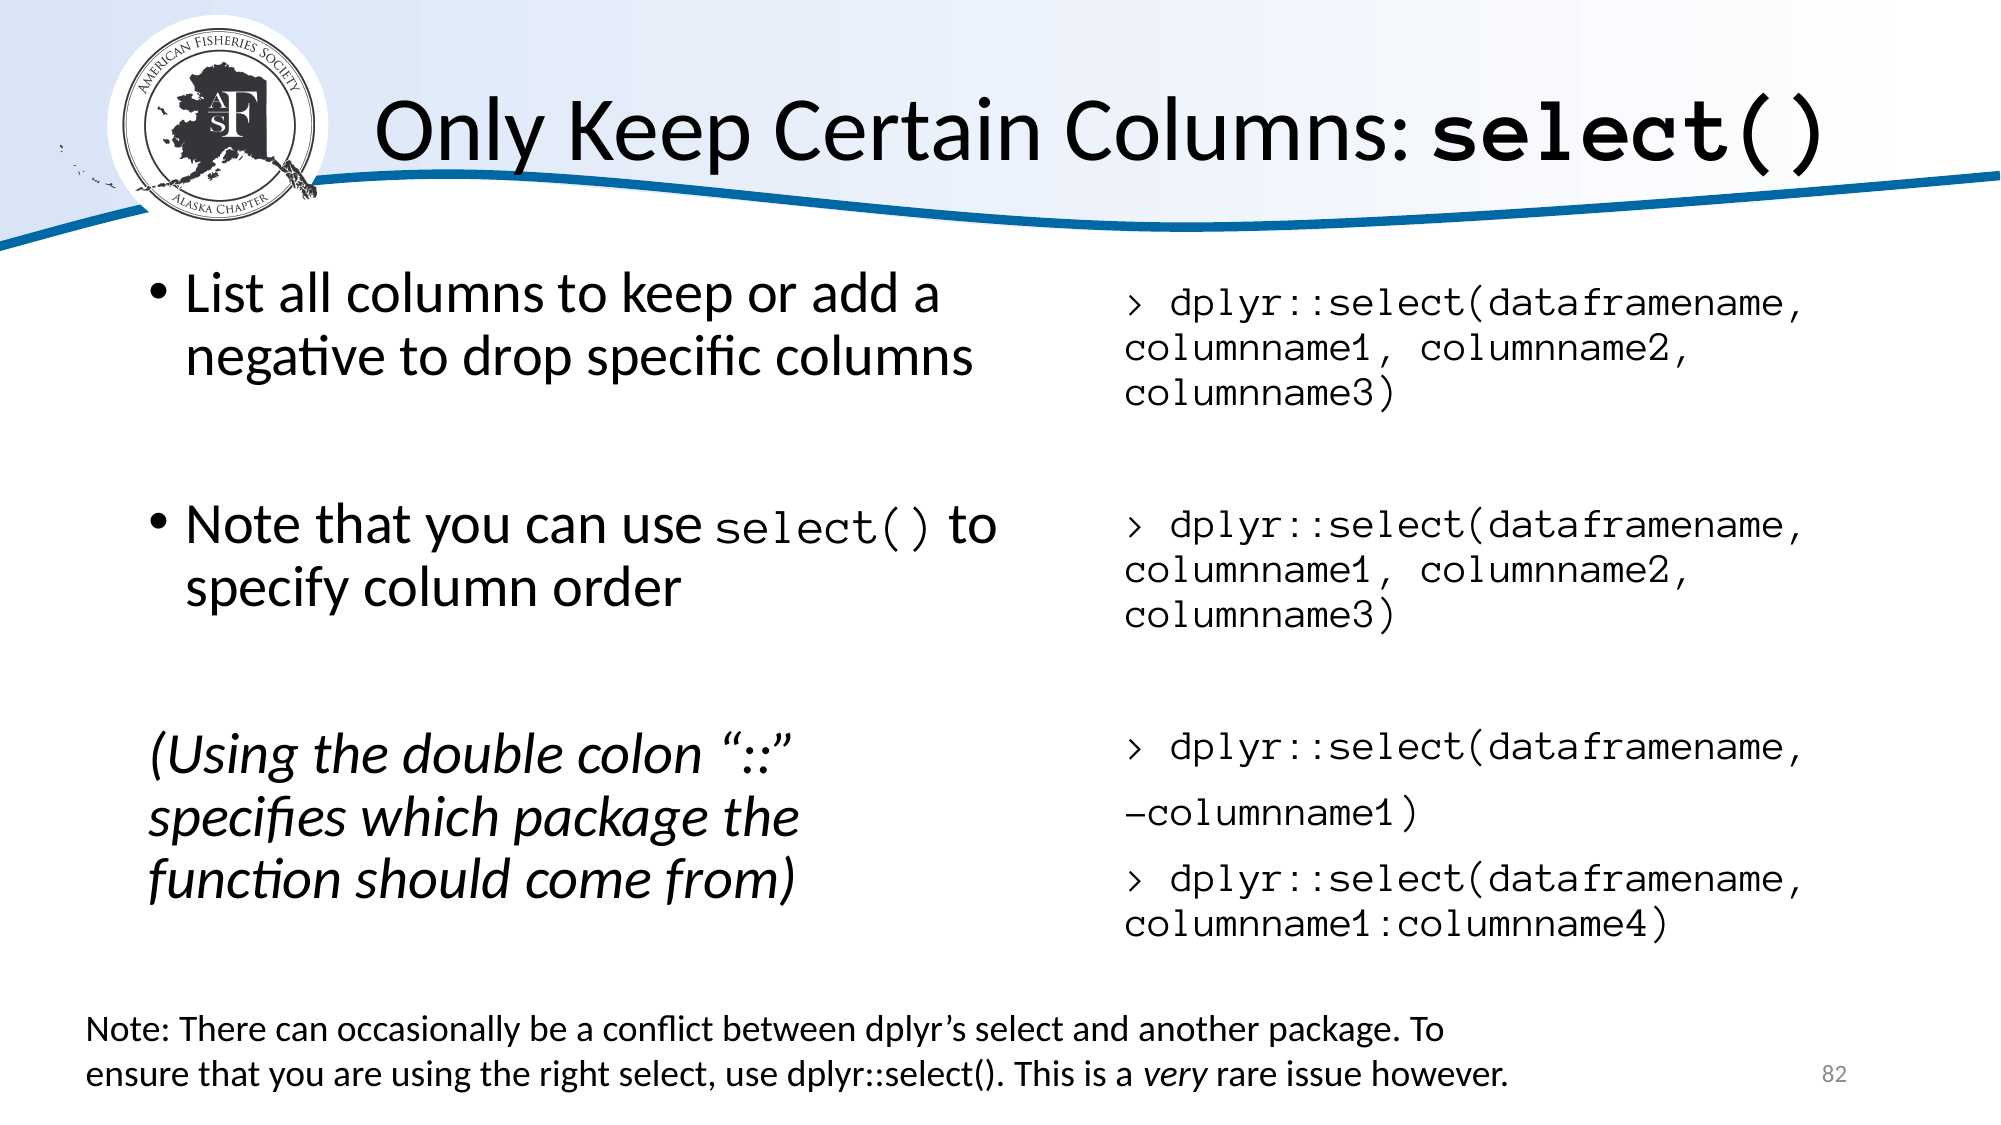

# Only Keep Certain Columns: select()
List all columns to keep or add a negative to drop specific columns

Note that you can use select() to specify column order

(Using the double colon “::” specifies which package the function should come from)
> dplyr::select(dataframename, columnname1, columnname2, columnname3)

> dplyr::select(dataframename, columnname1, columnname2, columnname3)

> dplyr::select(dataframename,
-columnname1)
> dplyr::select(dataframename, columnname1:columnname4)

Note: There can occasionally be a conflict between dplyr’s select and another package. To ensure that you are using the right select, use dplyr::select(). This is a very rare issue however.
82